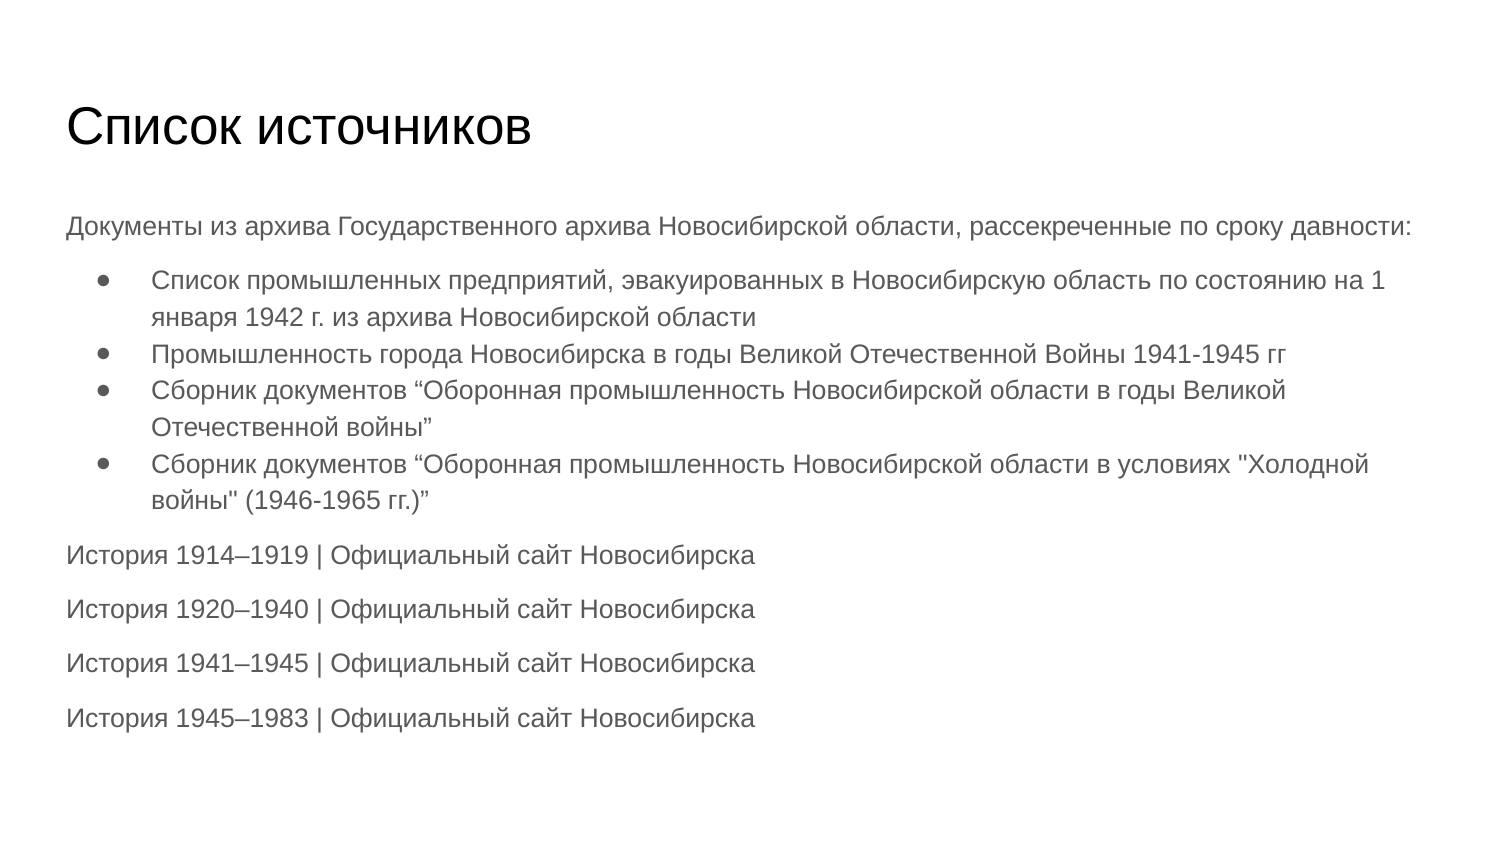

# Список источников
Документы из архива Государственного архива Новосибирской области, рассекреченные по сроку давности:
Список промышленных предприятий, эвакуированных в Новосибирскую область по состоянию на 1 января 1942 г. из архива Новосибирской области
Промышленность города Новосибирска в годы Великой Отечественной Войны 1941-1945 гг
Сборник документов “Оборонная промышленность Новосибирской области в годы Великой Отечественной войны”
Сборник документов “Оборонная промышленность Новосибирской области в условиях "Холодной войны" (1946-1965 гг.)”
История 1914–1919 | Официальный сайт Новосибирска
История 1920–1940 | Официальный сайт Новосибирска
История 1941–1945 | Официальный сайт Новосибирска
История 1945–1983 | Официальный сайт Новосибирска